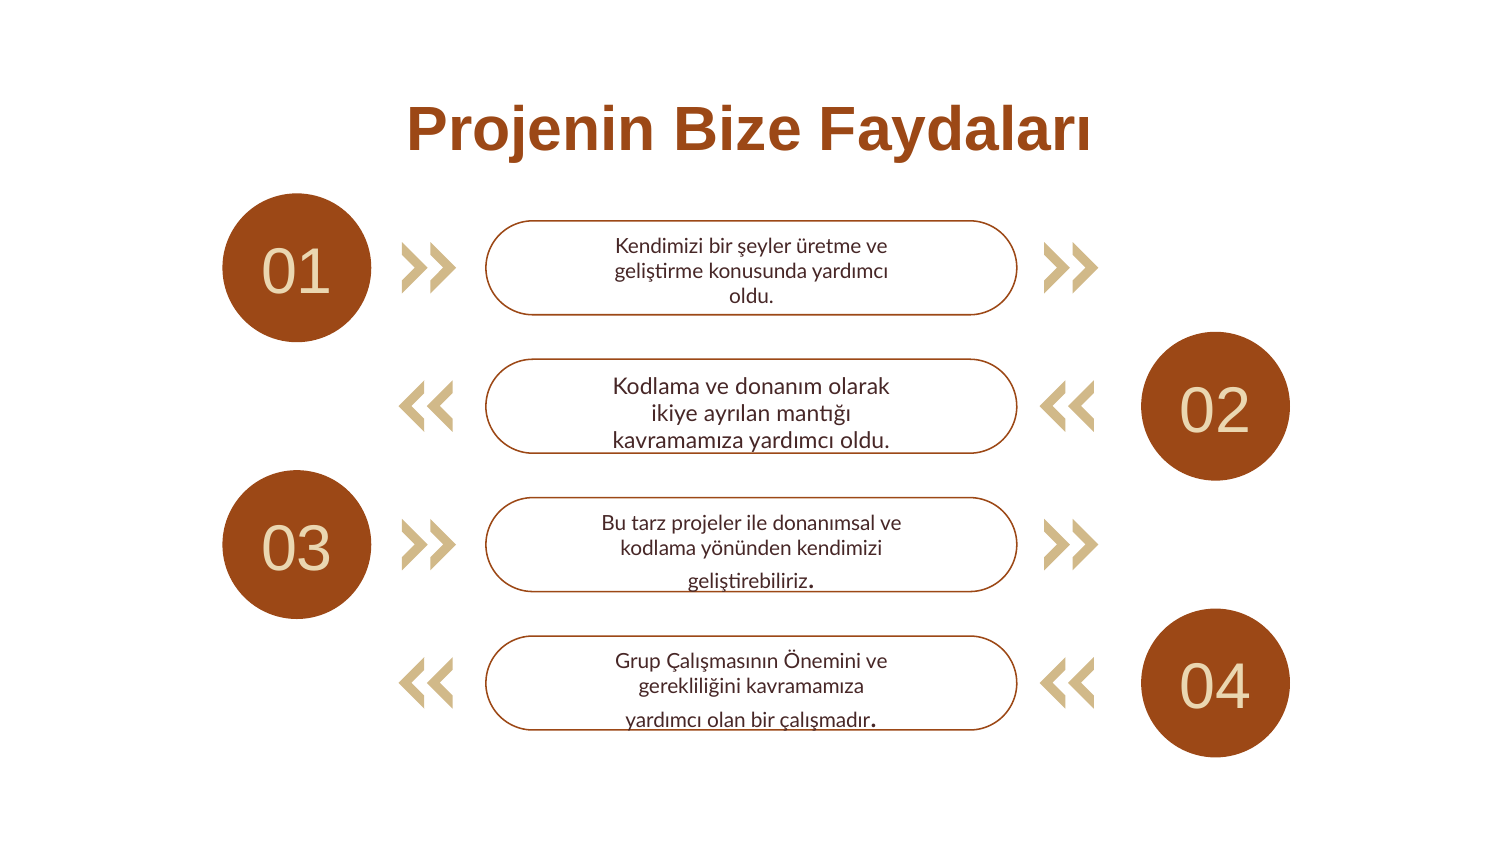

# Projenin Bize Faydaları
01
Kendimizi bir şeyler üretme ve geliştirme konusunda yardımcı oldu.

02
Kodlama ve donanım olarak ikiye ayrılan mantığı kavramamıza yardımcı oldu.

03
Bu tarz projeler ile donanımsal ve kodlama yönünden kendimizi geliştirebiliriz.

04
Grup Çalışmasının Önemini ve gerekliliğini kavramamıza yardımcı olan bir çalışmadır.